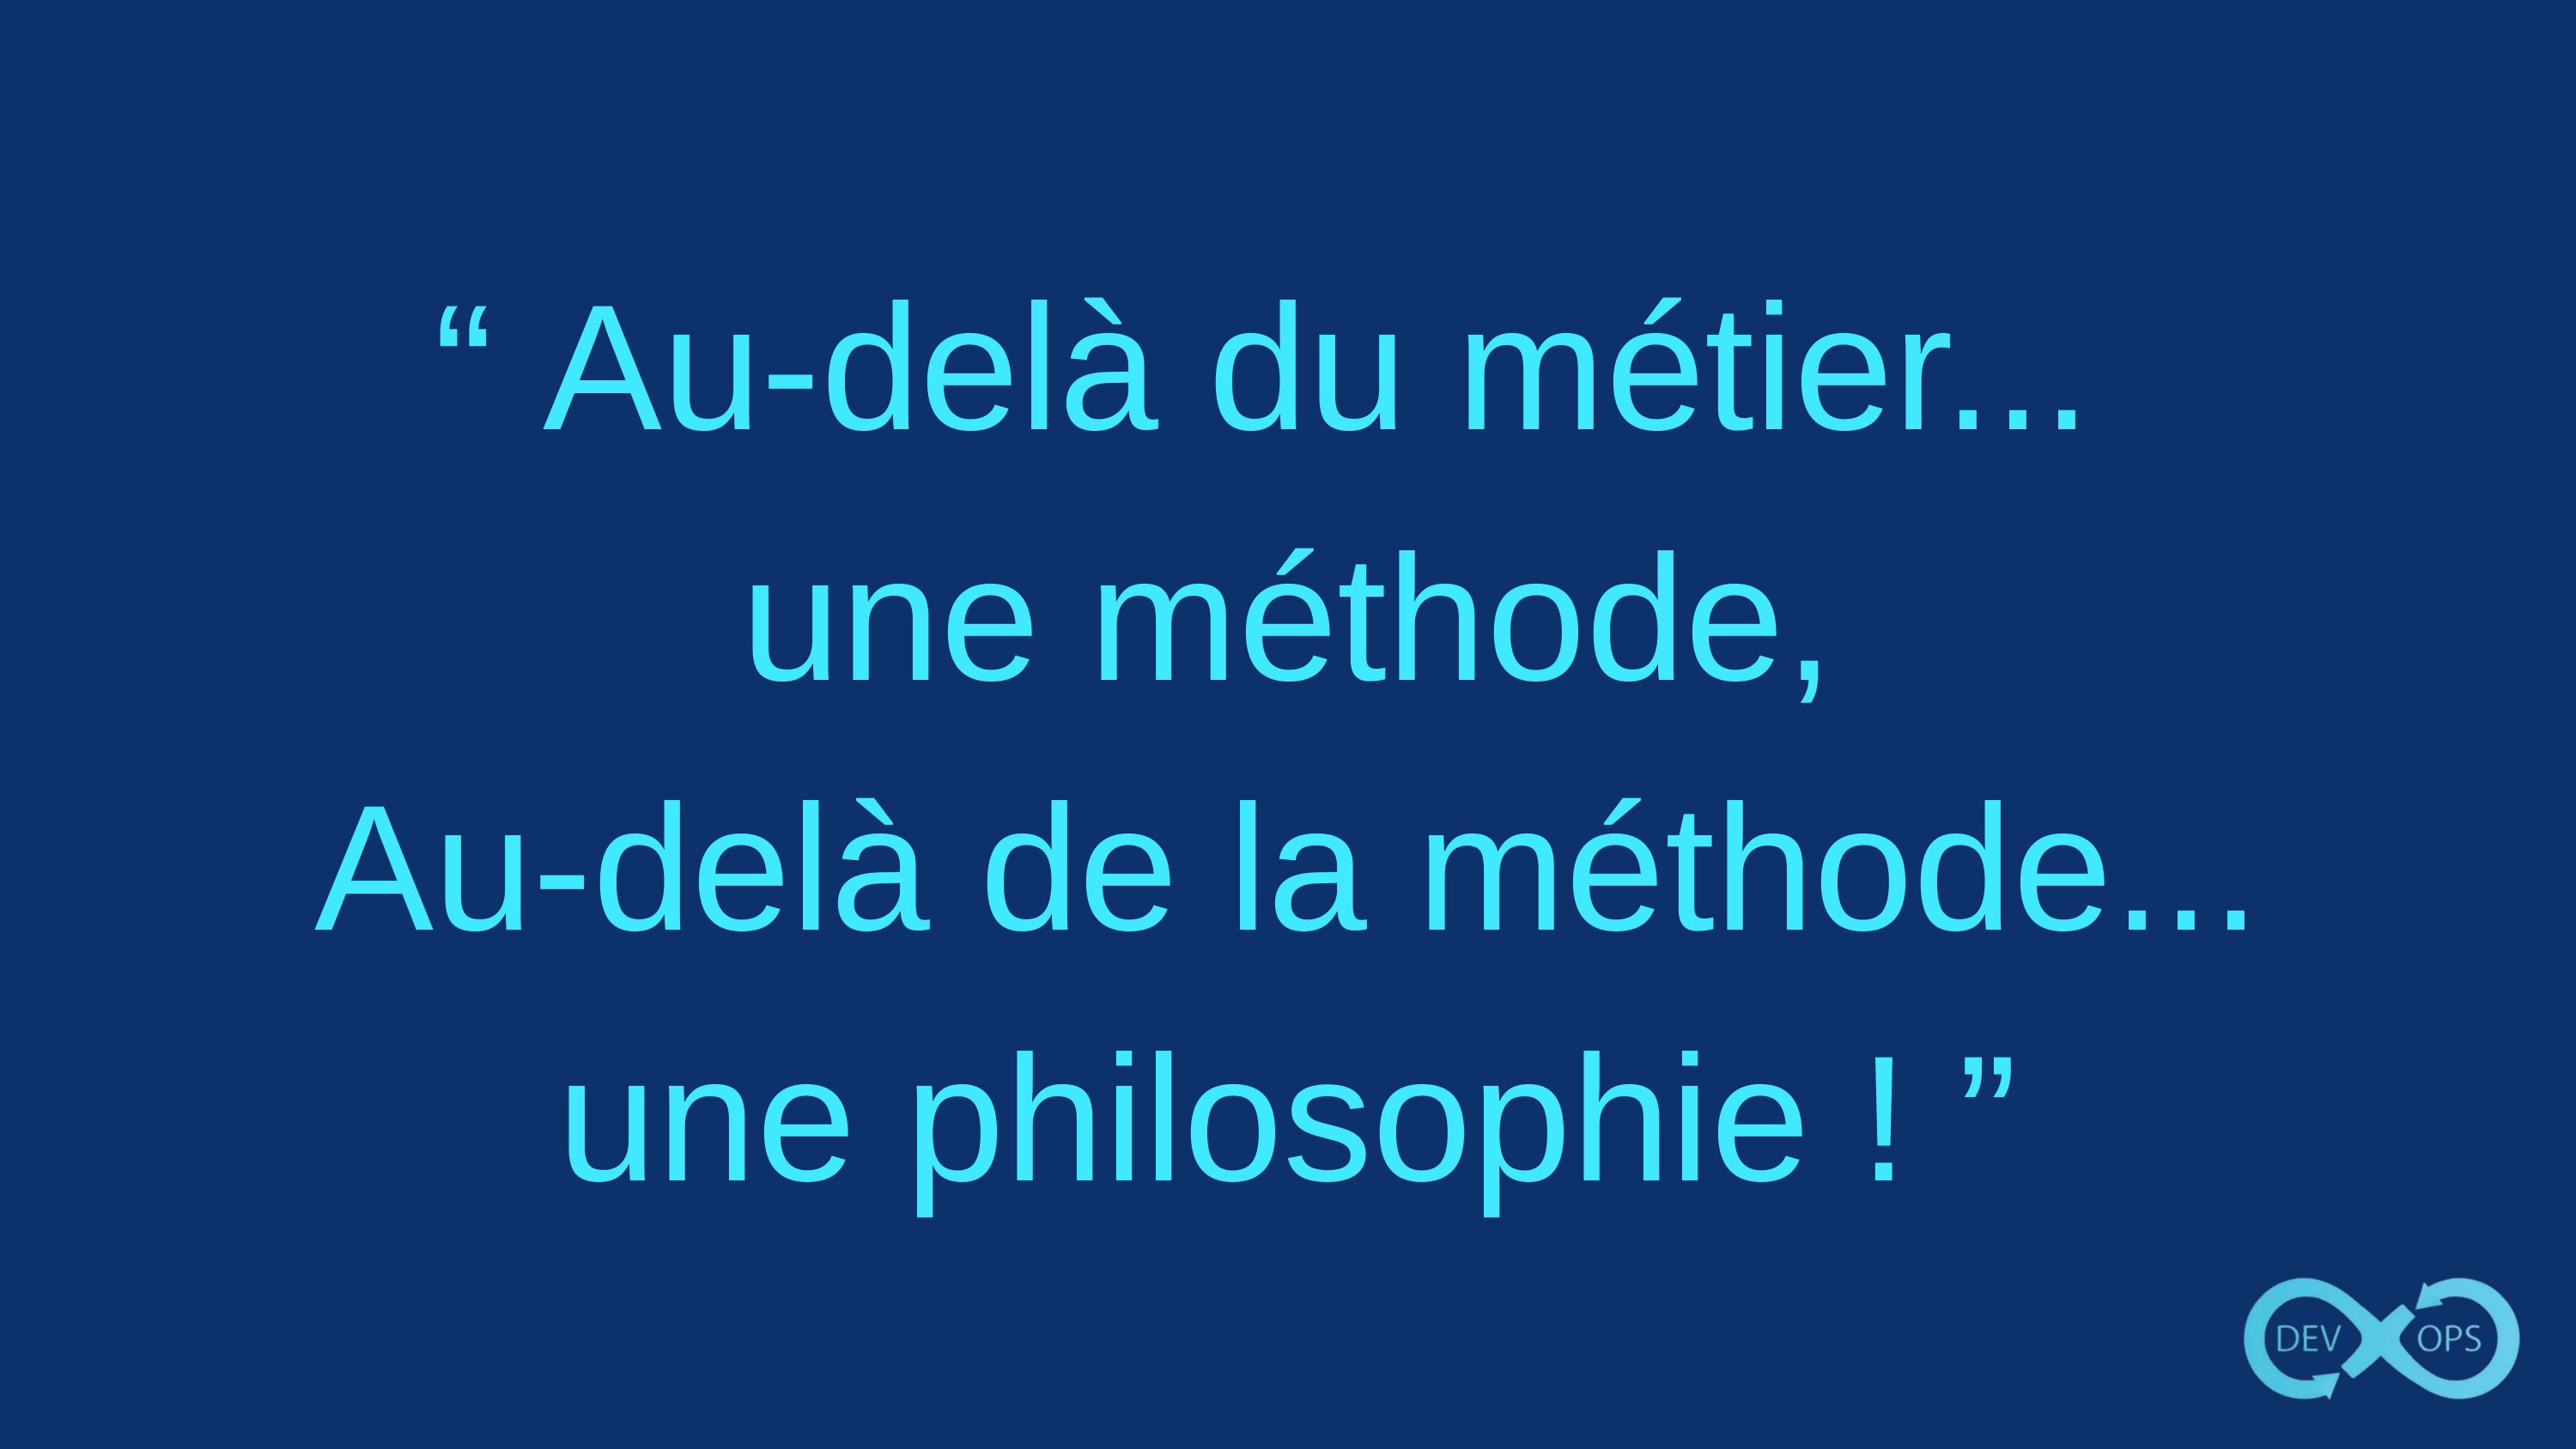

“ Au-delà du métier...
une méthode,
Au-delà de la méthode...
une philosophie ! ”